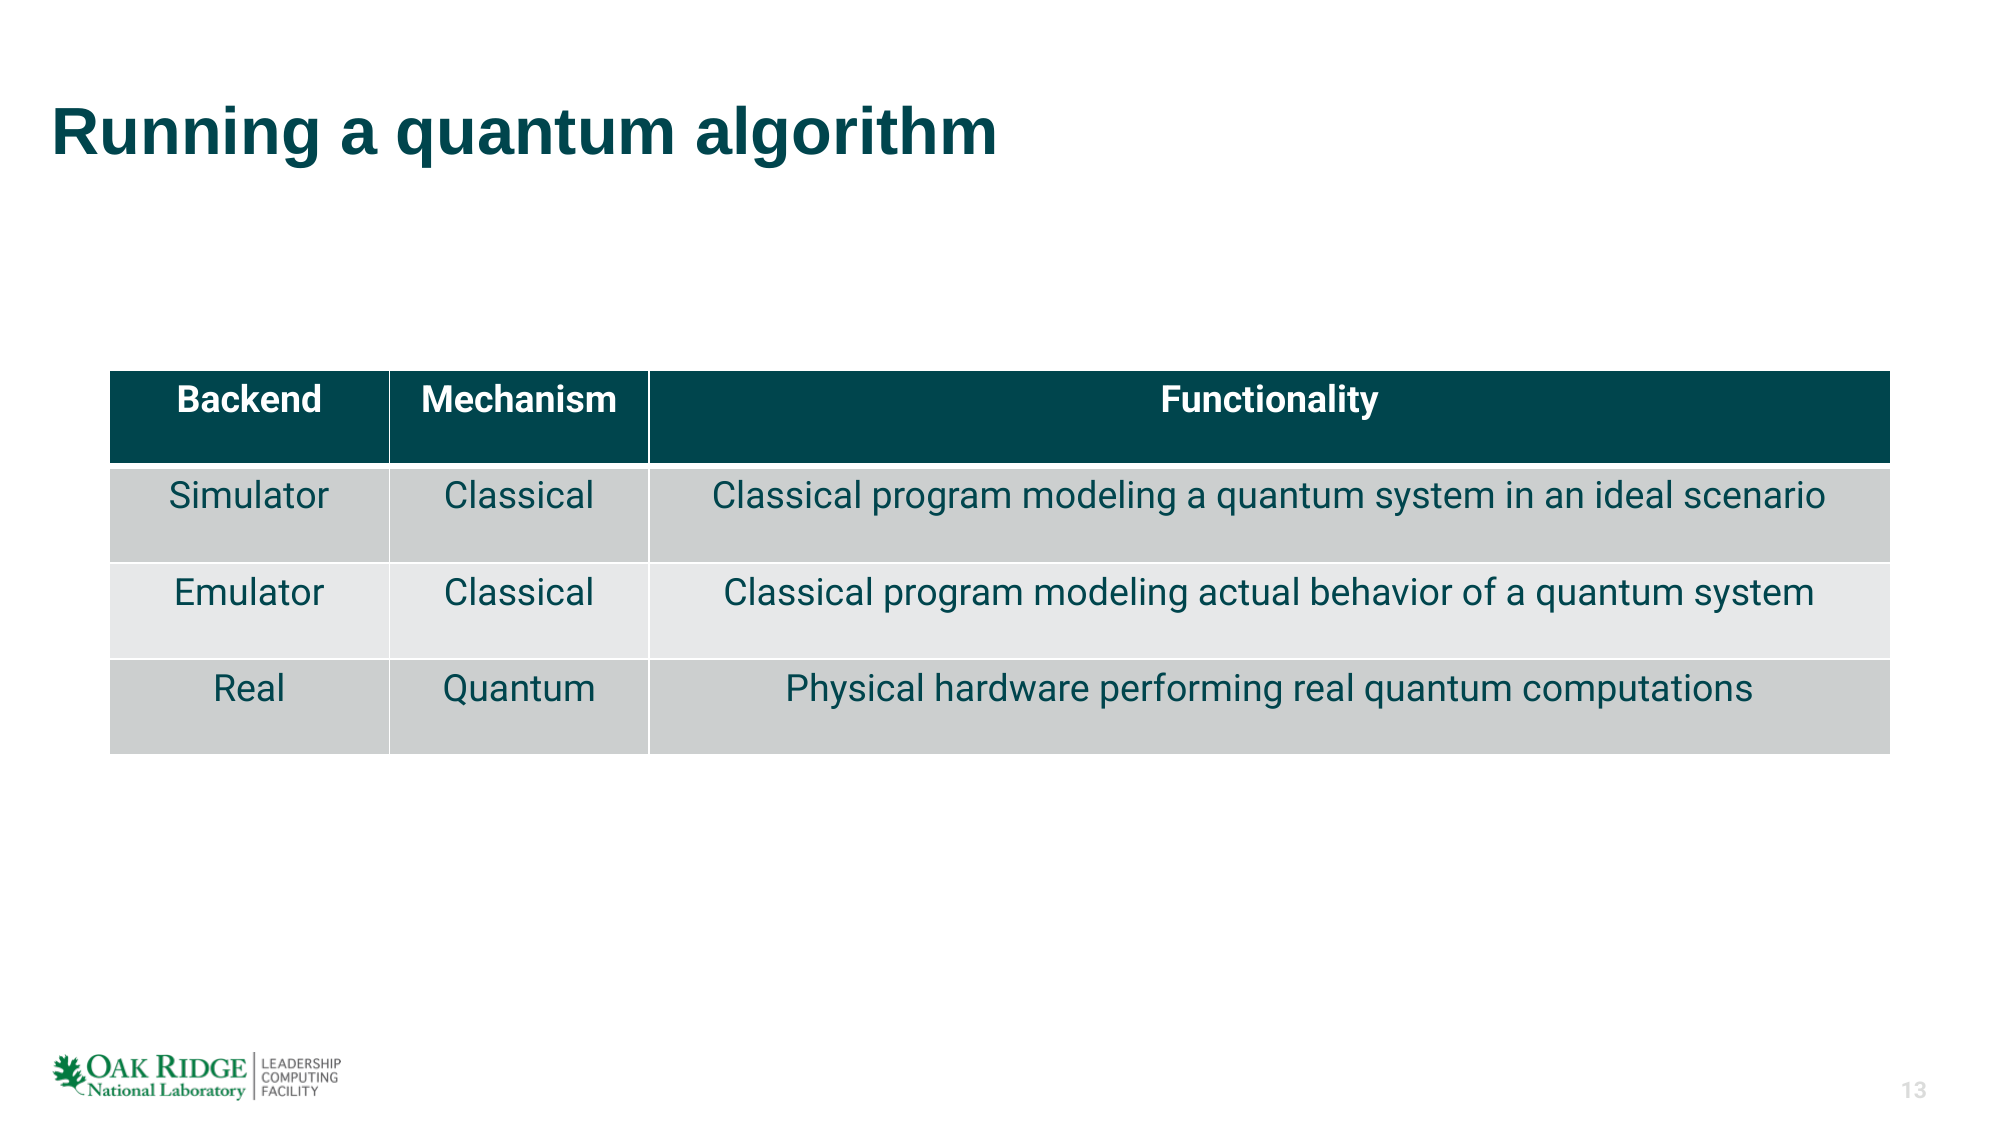

# Running a quantum algorithm
| Backend | Mechanism | Functionality |
| --- | --- | --- |
| Simulator | Classical | Classical program modeling a quantum system in an ideal scenario |
| Emulator | Classical | Classical program modeling actual behavior of a quantum system |
| Real | Quantum | Physical hardware performing real quantum computations |